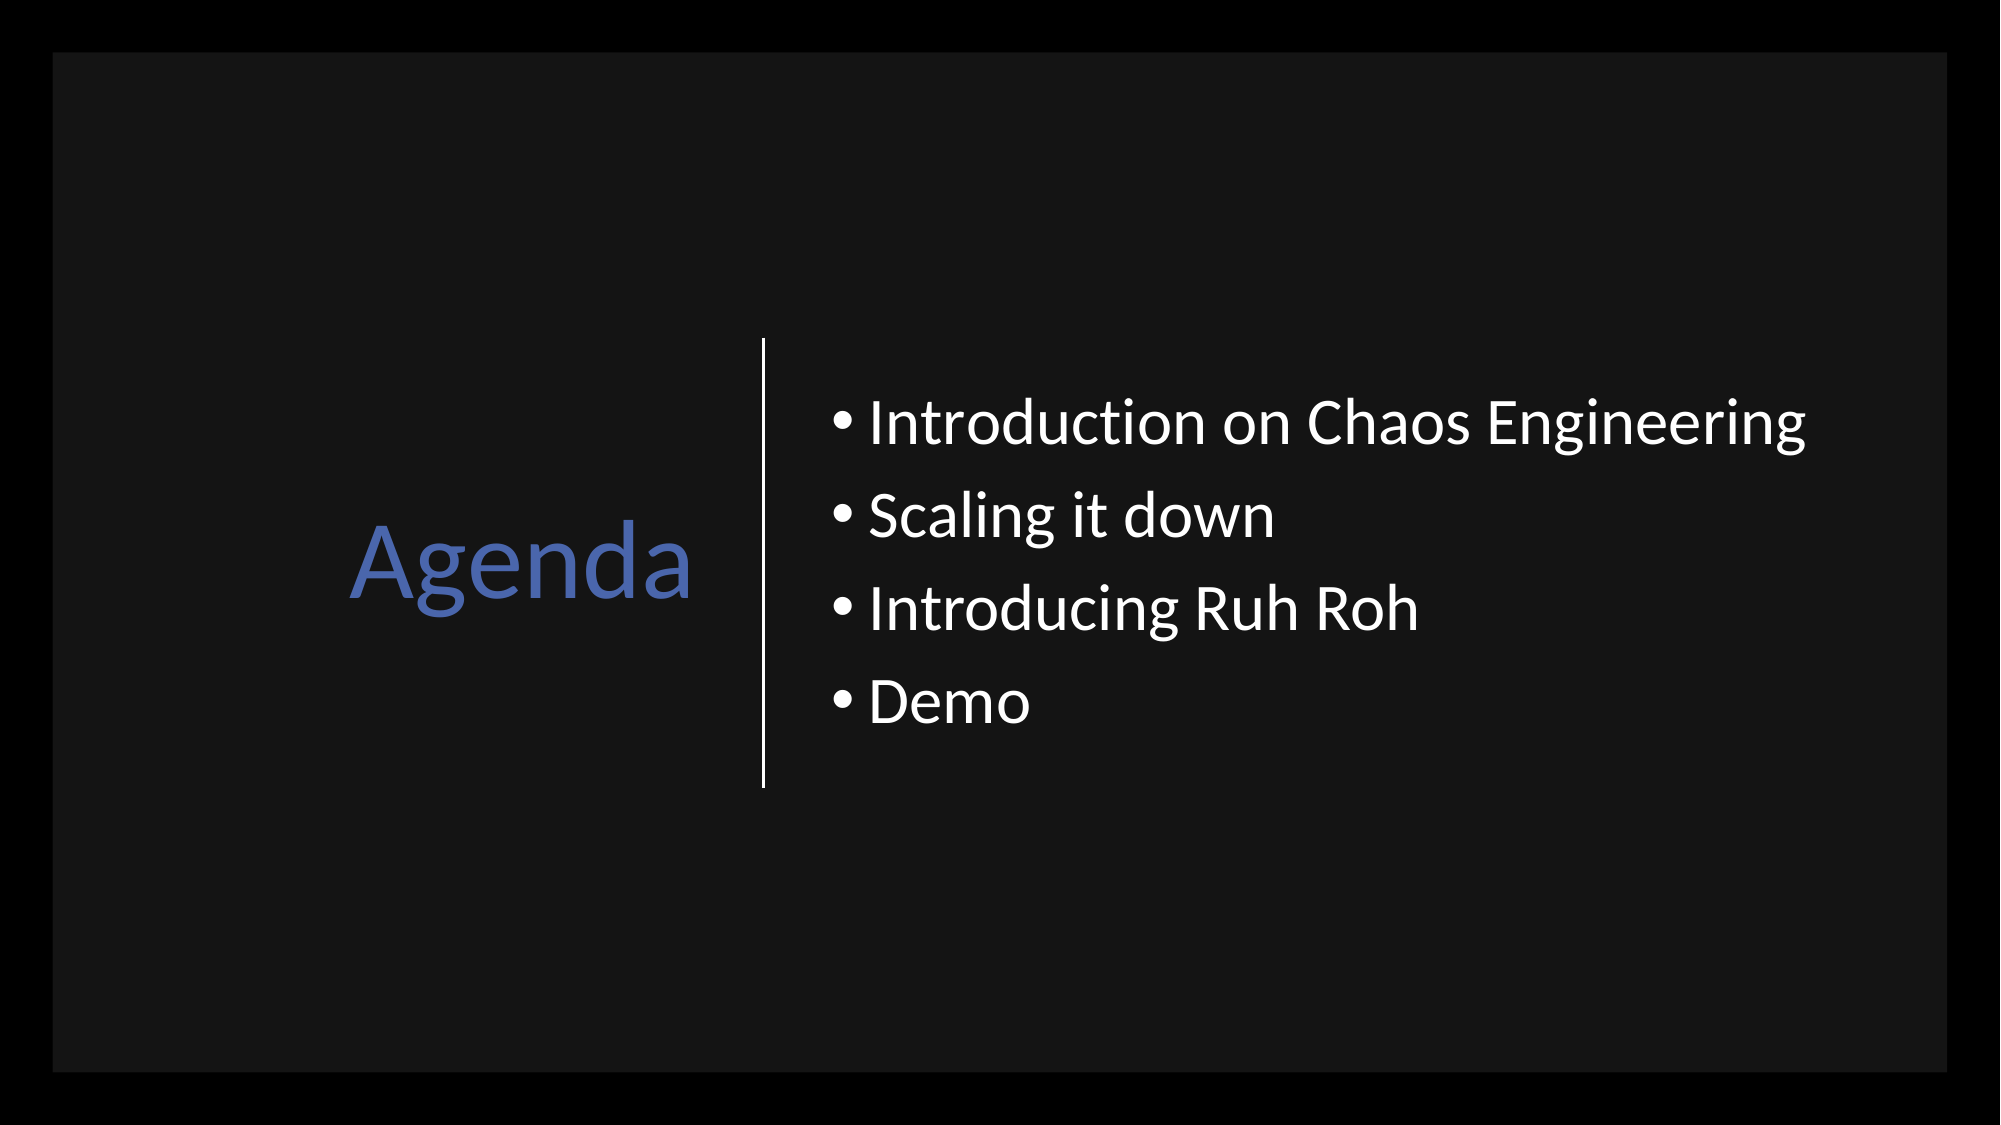

# Agenda
Introduction on Chaos Engineering
Scaling it down
Introducing Ruh Roh
Demo